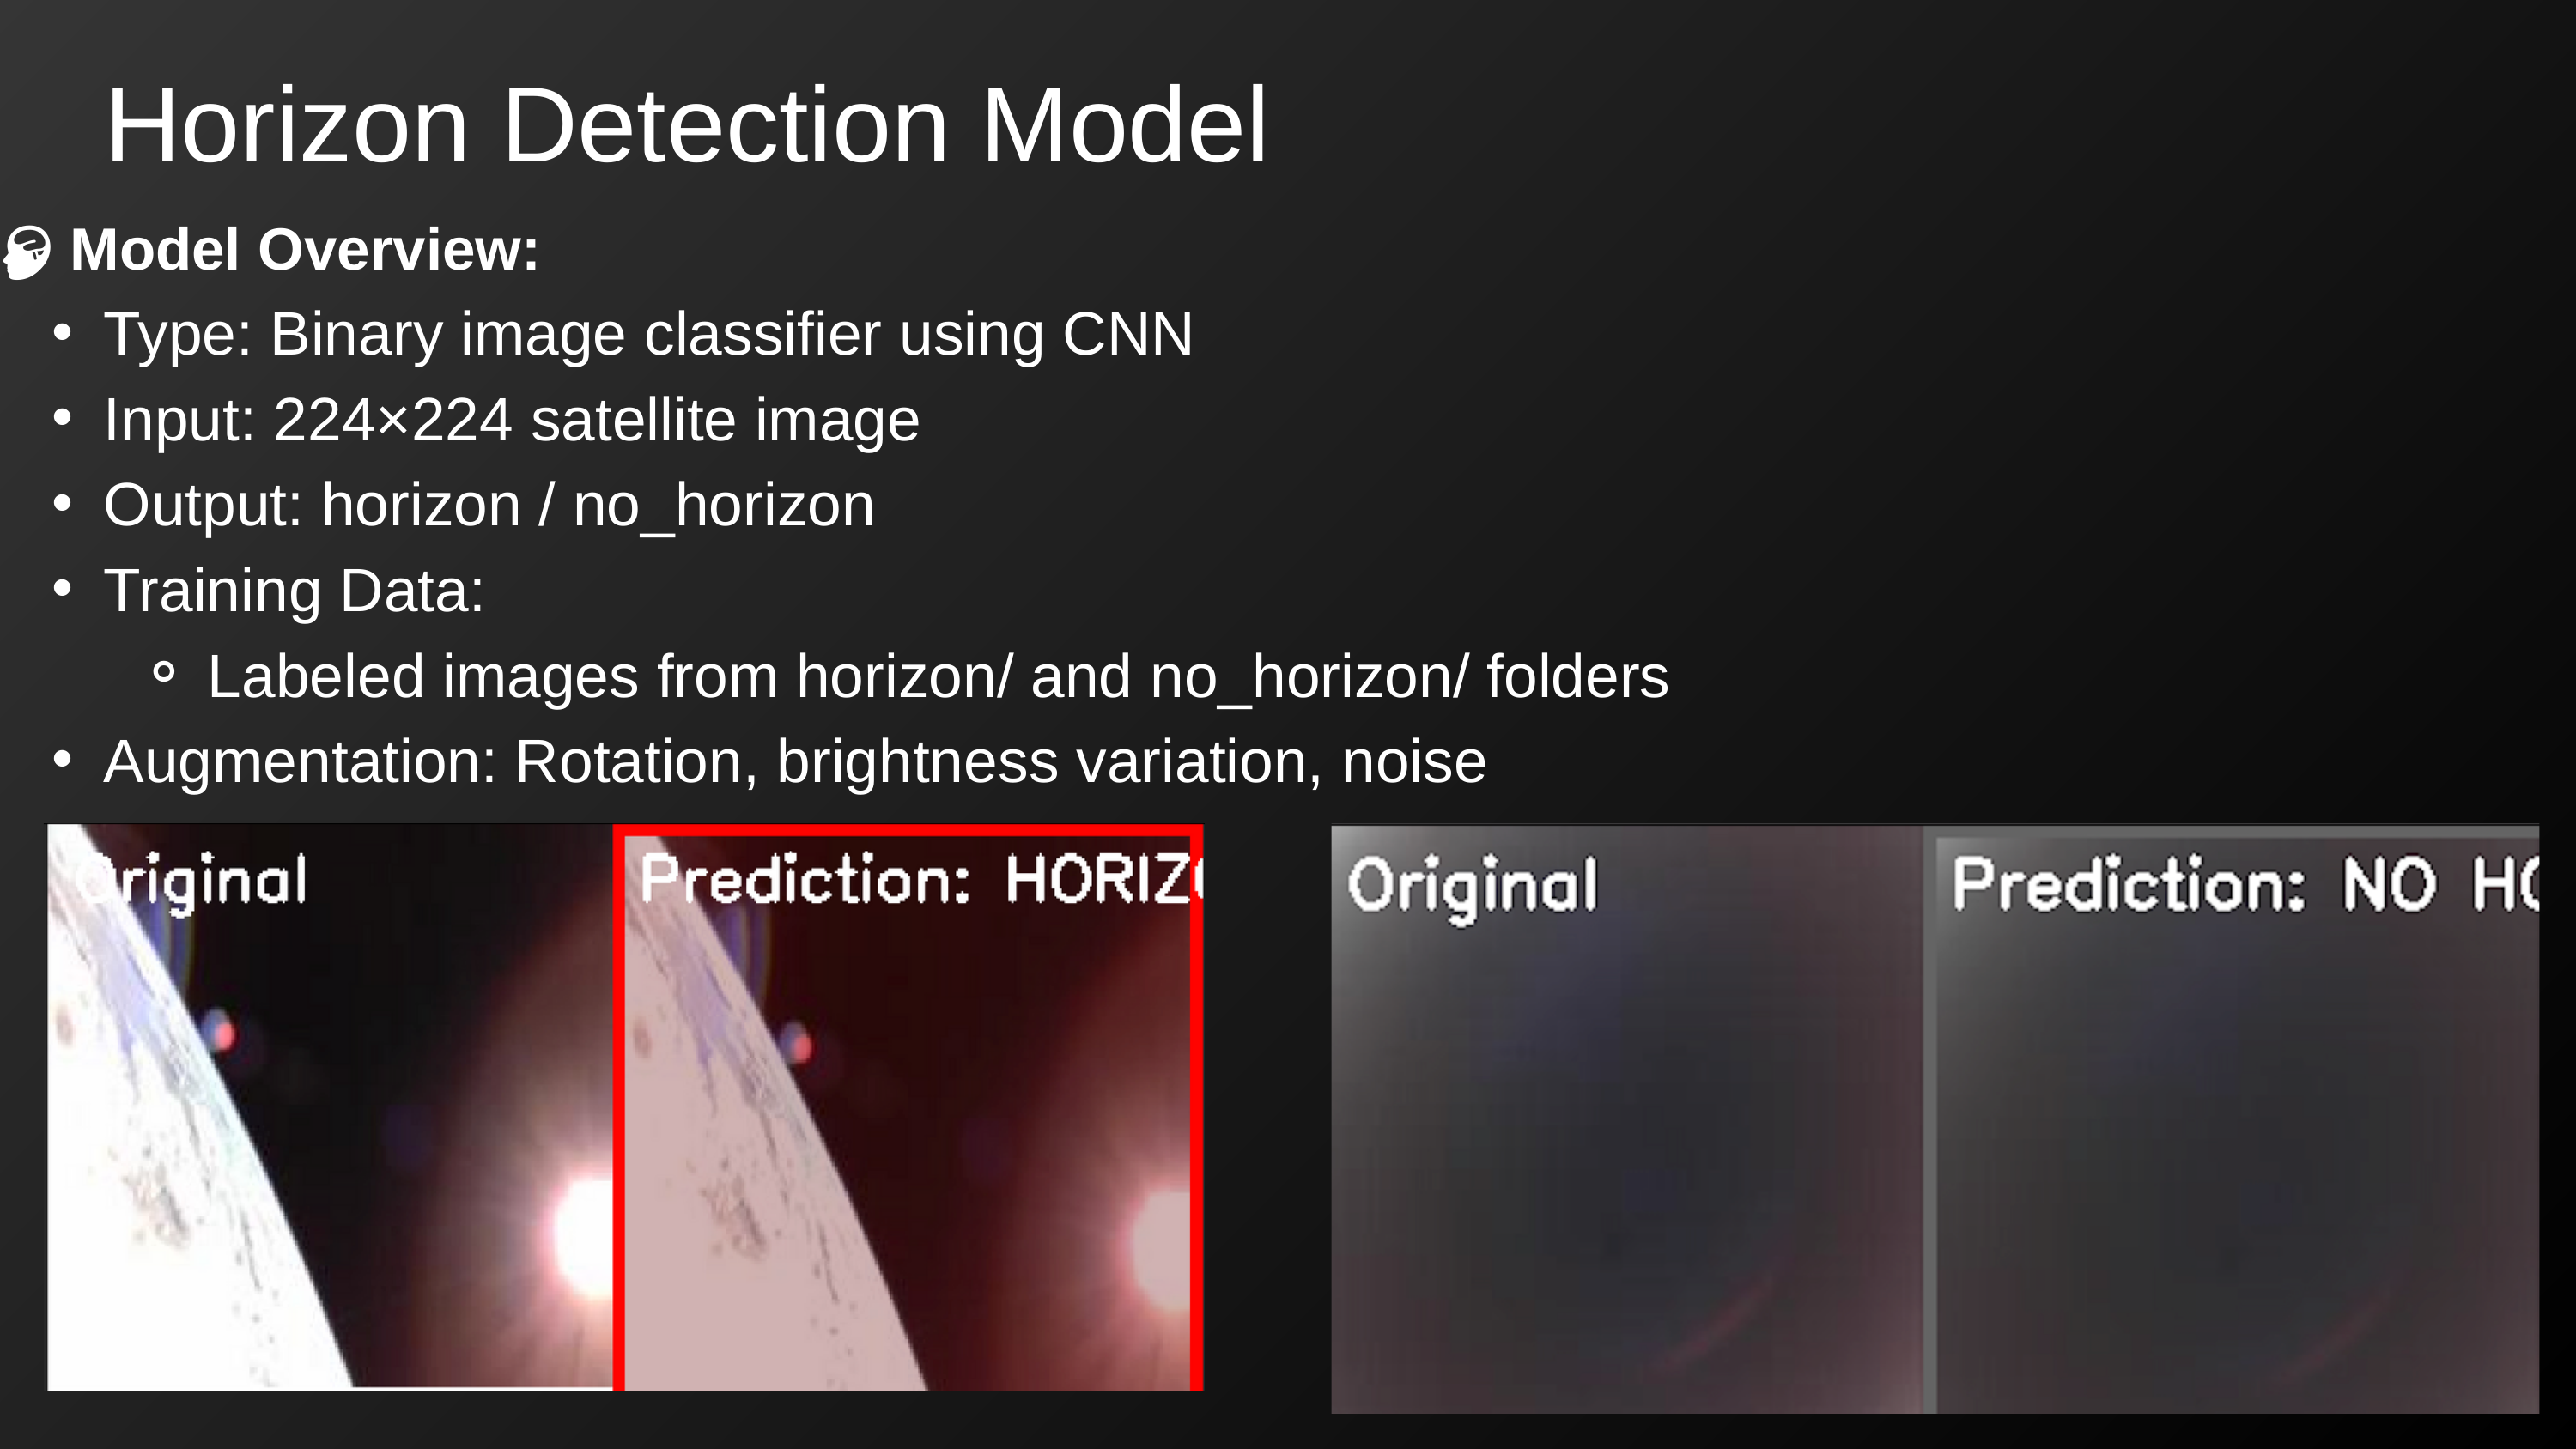

Horizon Detection Model
🧠 Model Overview:
Type: Binary image classifier using CNN
Input: 224×224 satellite image
Output: horizon / no_horizon
Training Data:
Labeled images from horizon/ and no_horizon/ folders
Augmentation: Rotation, brightness variation, noise